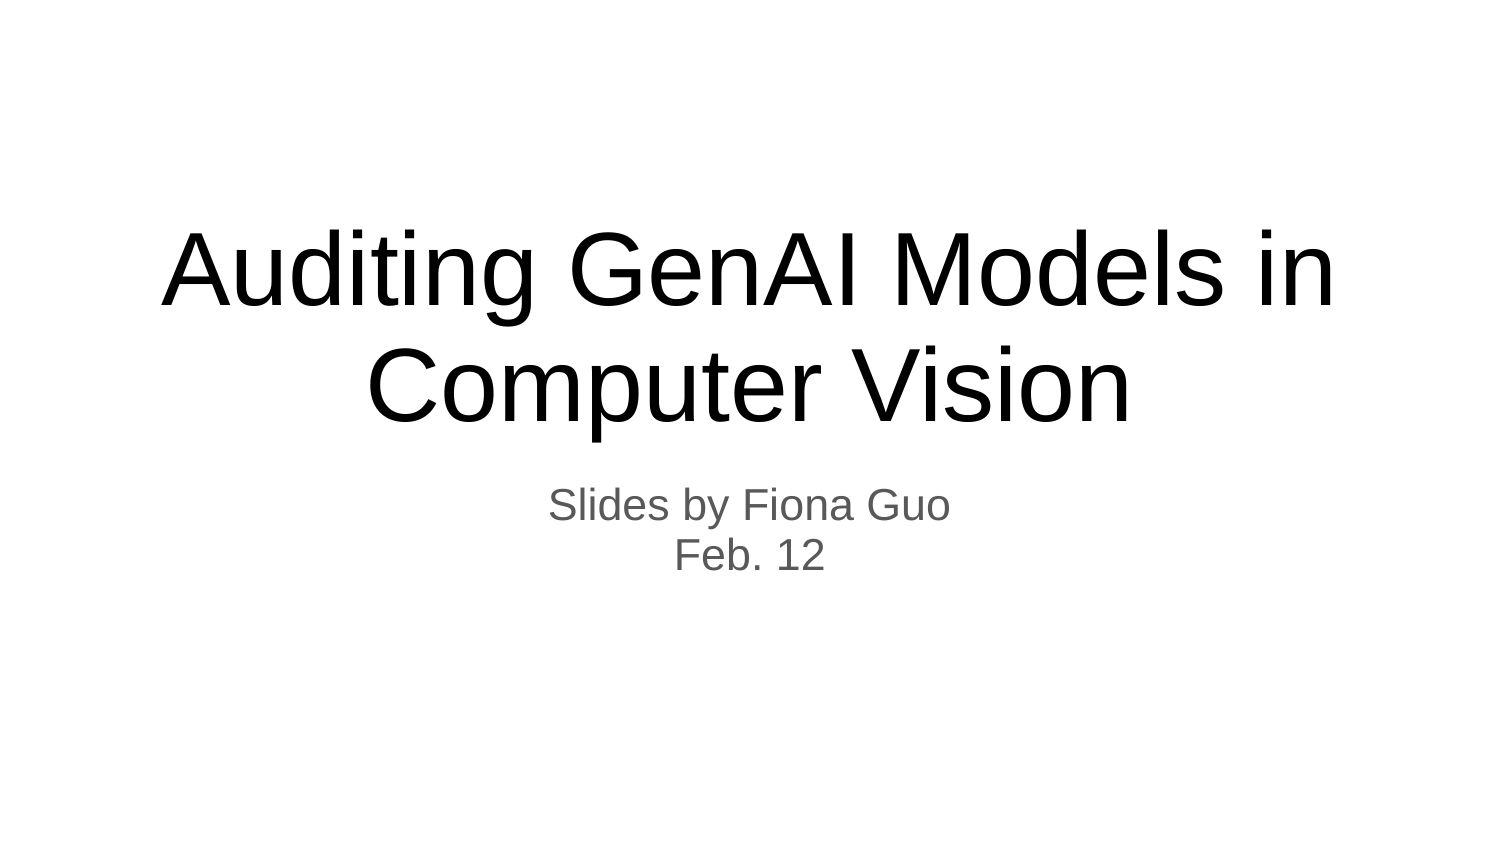

# Auditing GenAI Models in Computer Vision
Slides by Fiona Guo
Feb. 12